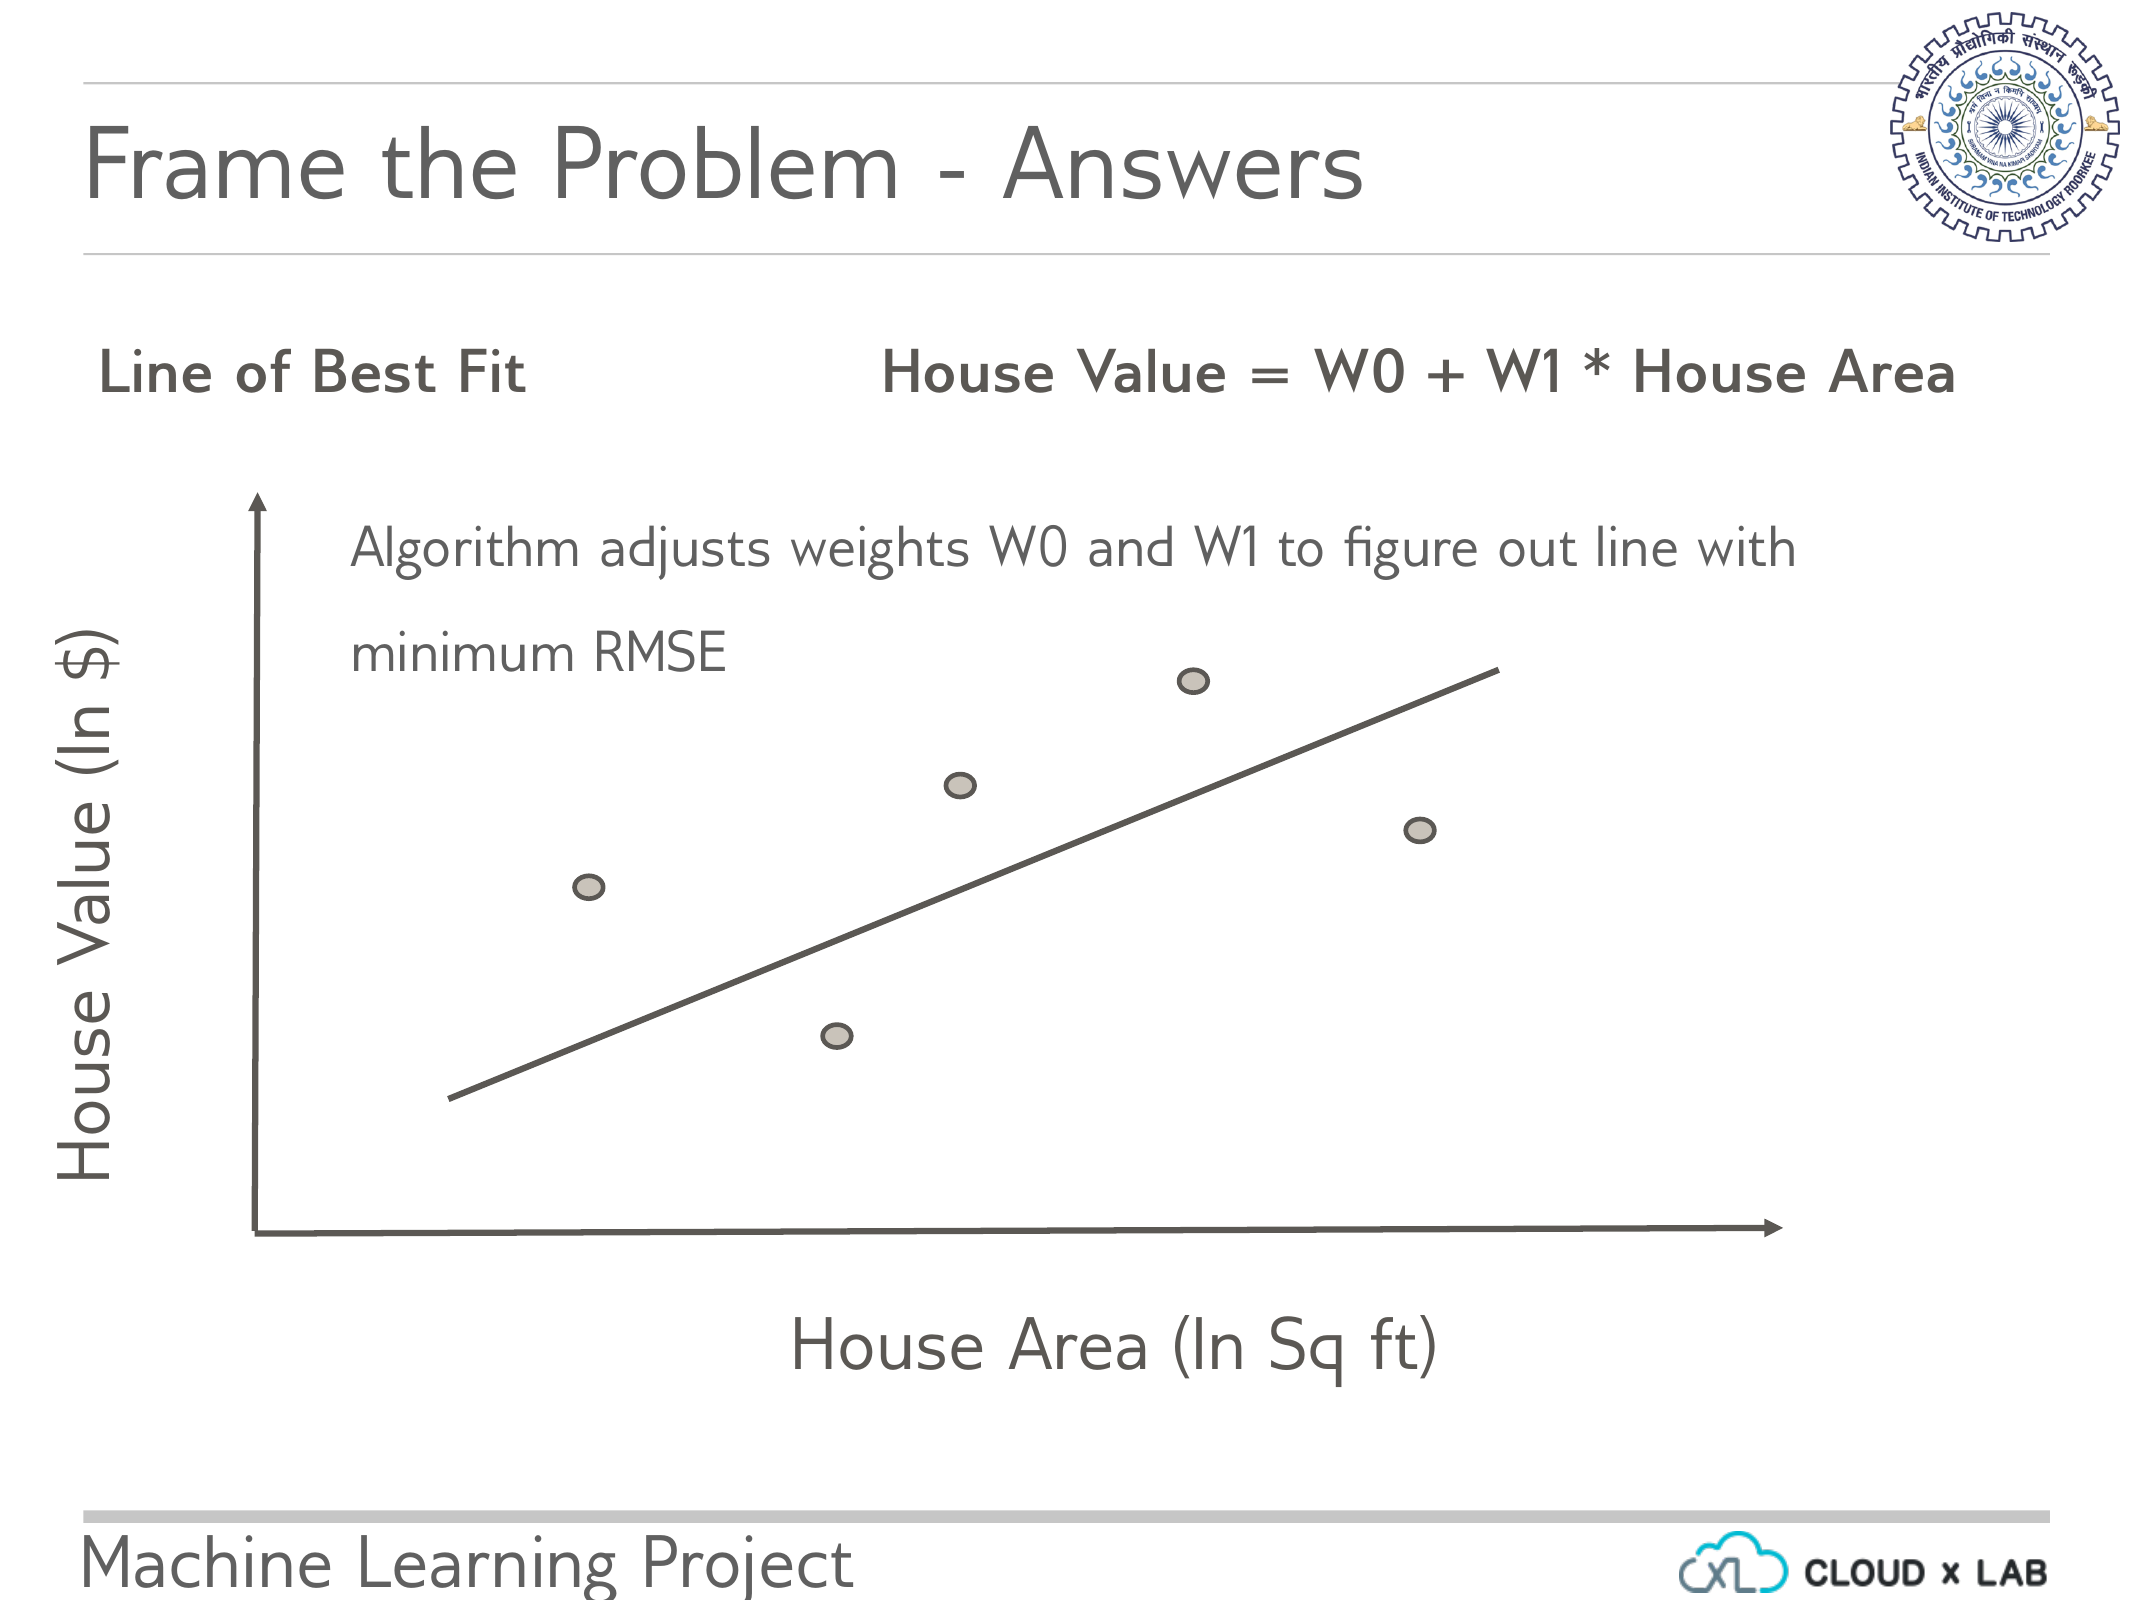

Frame the Problem - Answers
House Value = W0 + W1 * House Area

Line of Best Fit

Algorithm adjusts weights W0 and W1 to figure out line with minimum RMSE

House Value (In $)

House Area (In Sq ft)